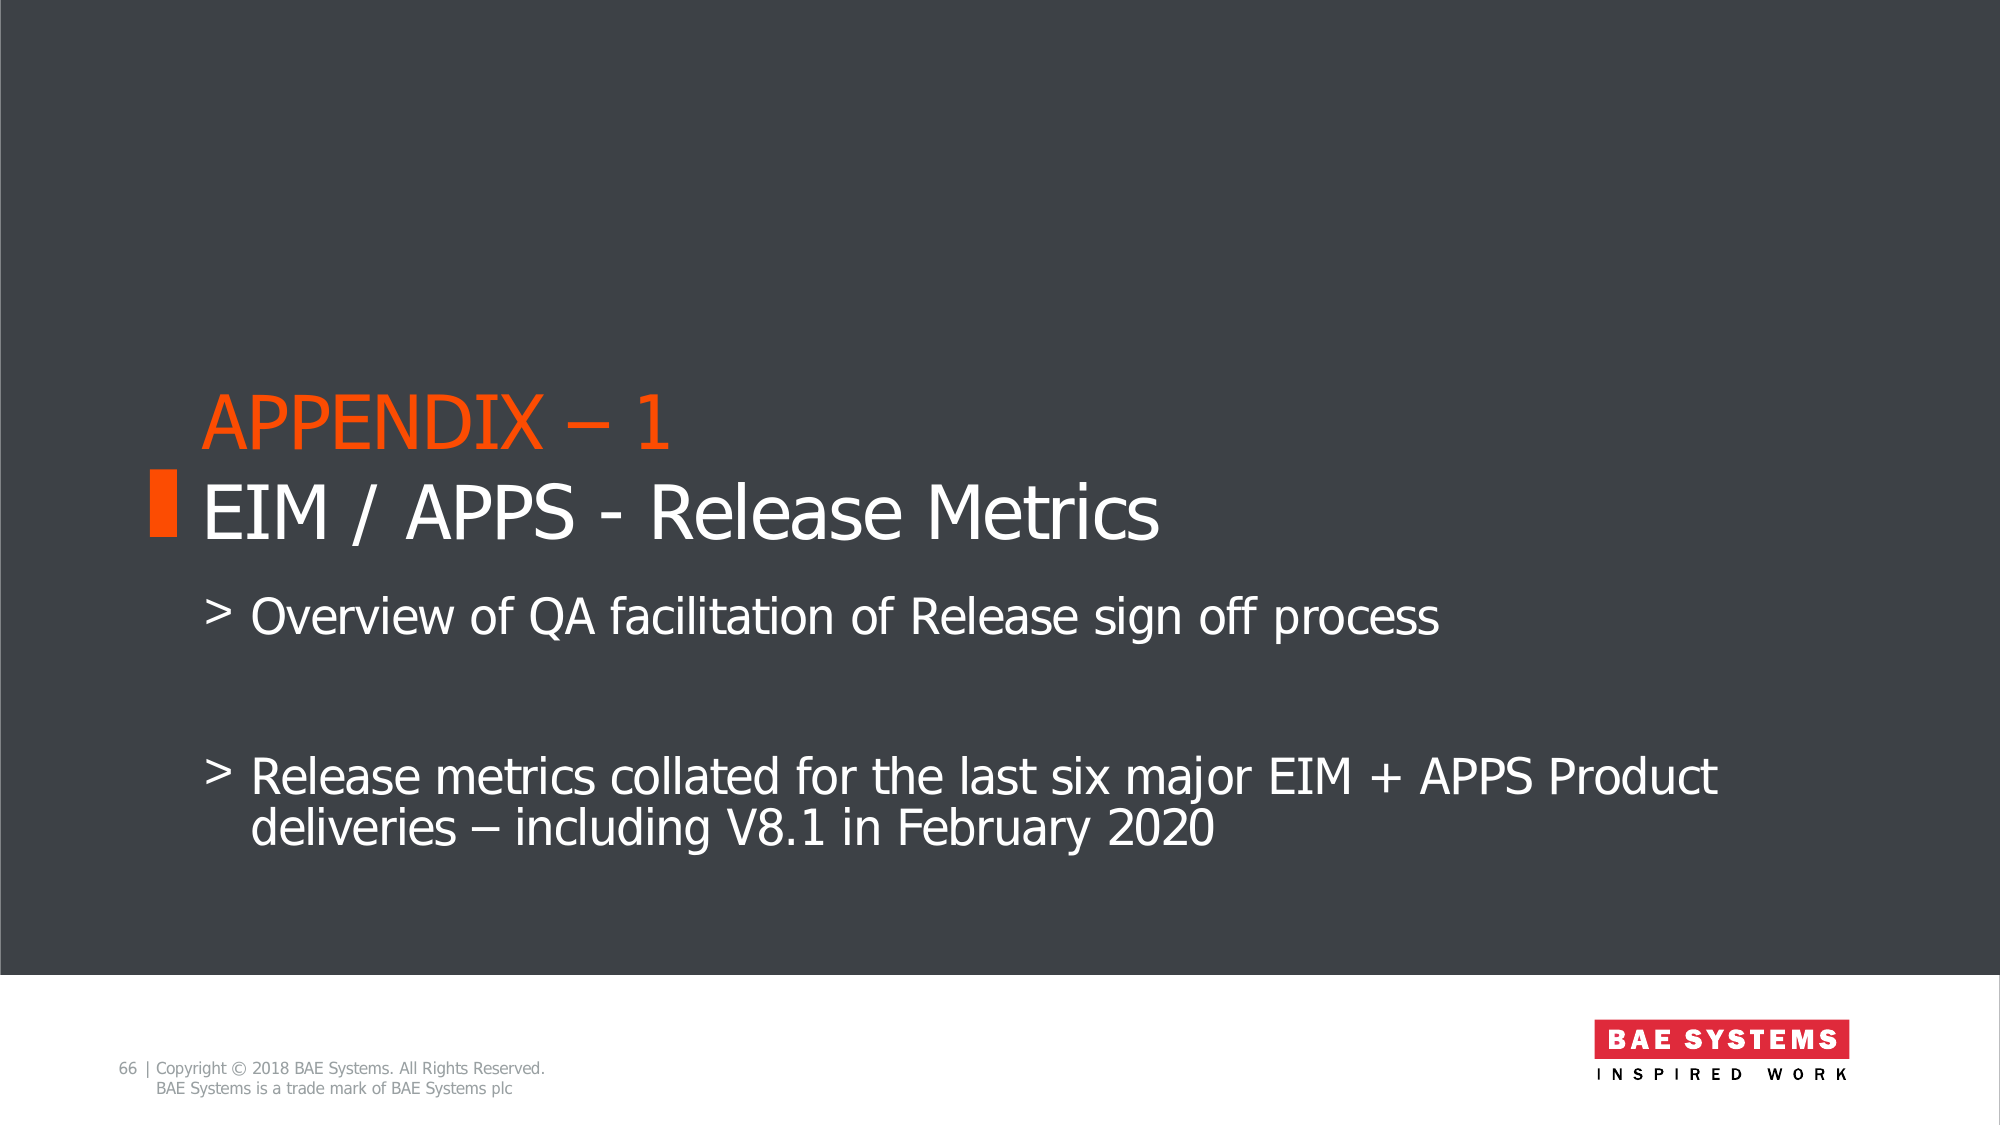

# APPENDIX – 1 EIM / APPS - Release Metrics
Overview of QA facilitation of Release sign off process

Release metrics collated for the last six major EIM + APPS Product deliveries – including V8.1 in February 2020